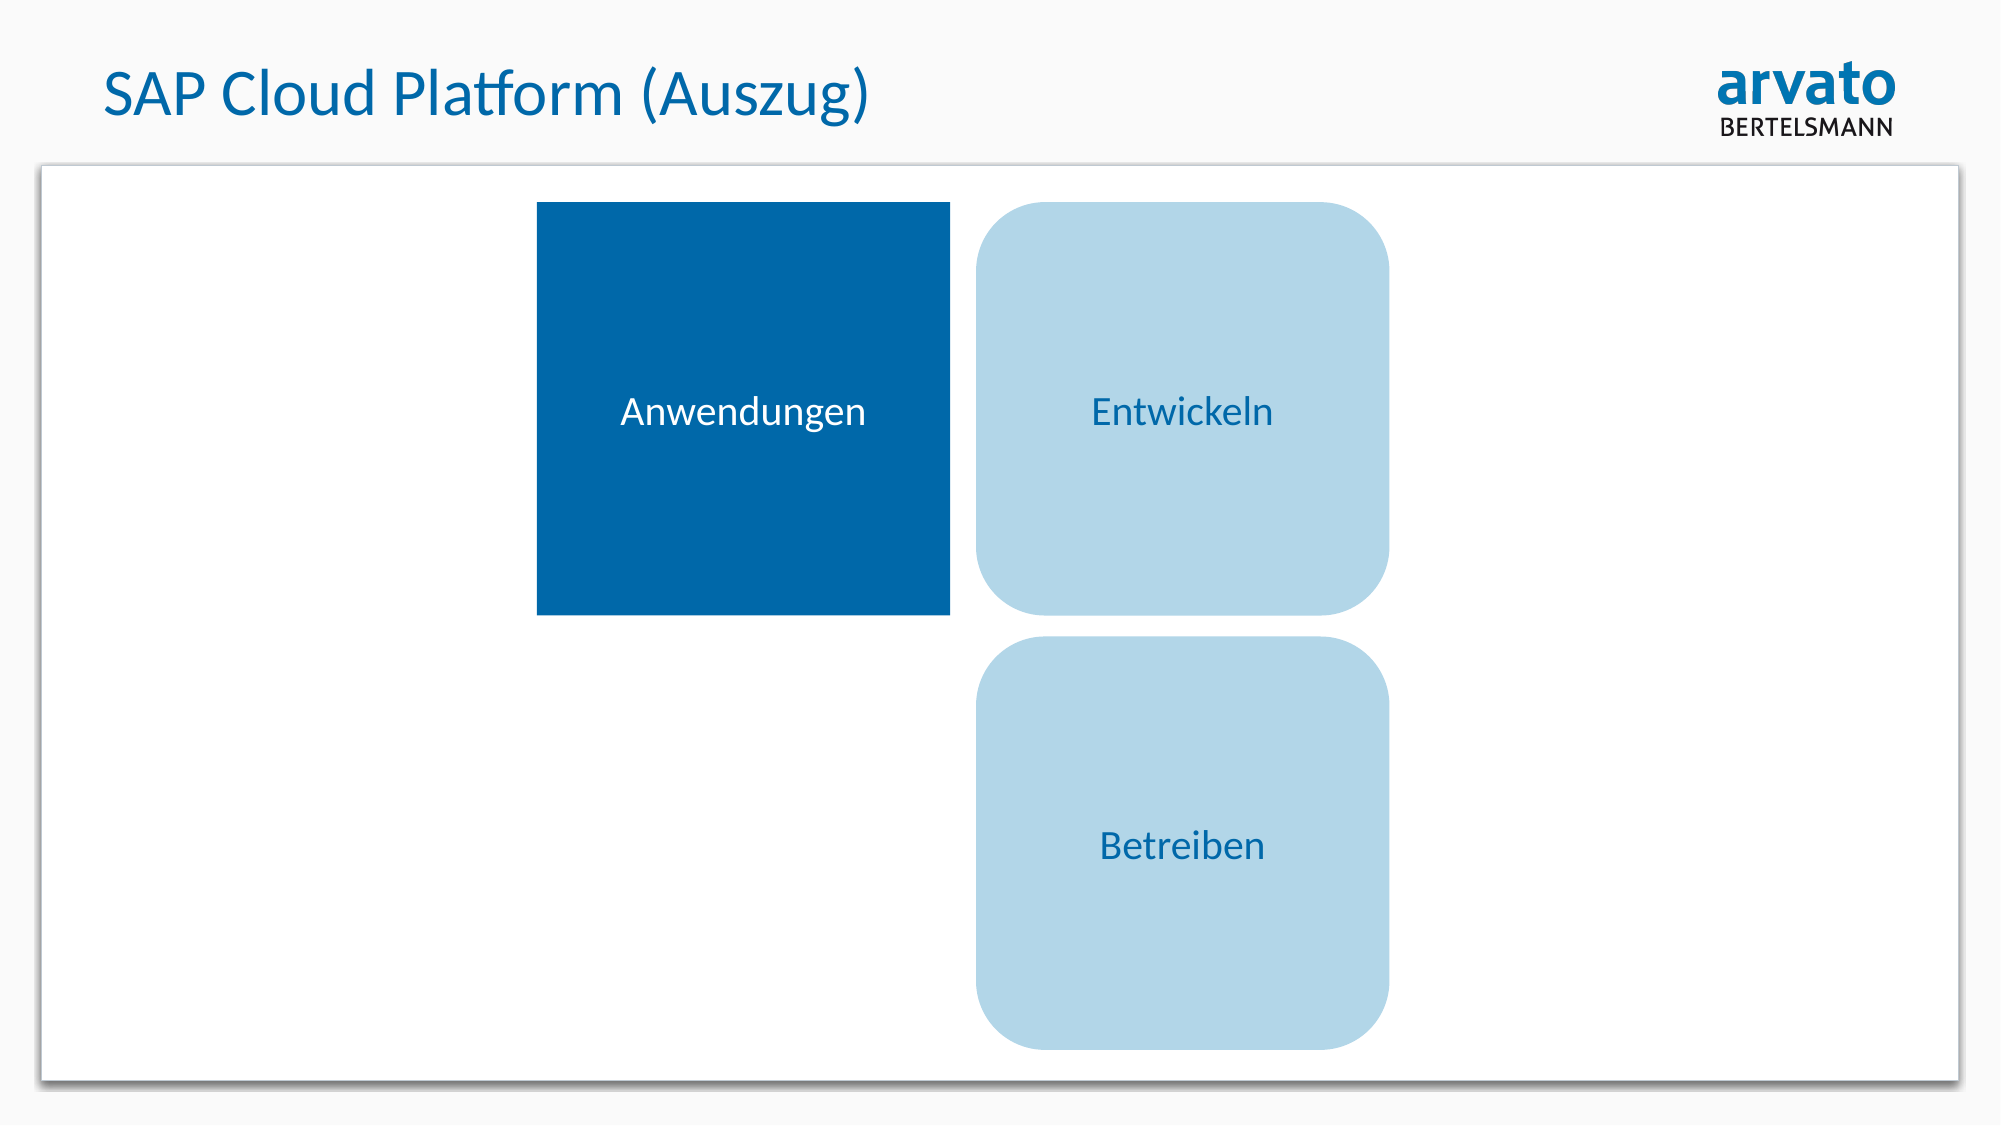

# SAP Cloud Platform (Auszug)
Anwendungen
Entwickeln
Betreiben